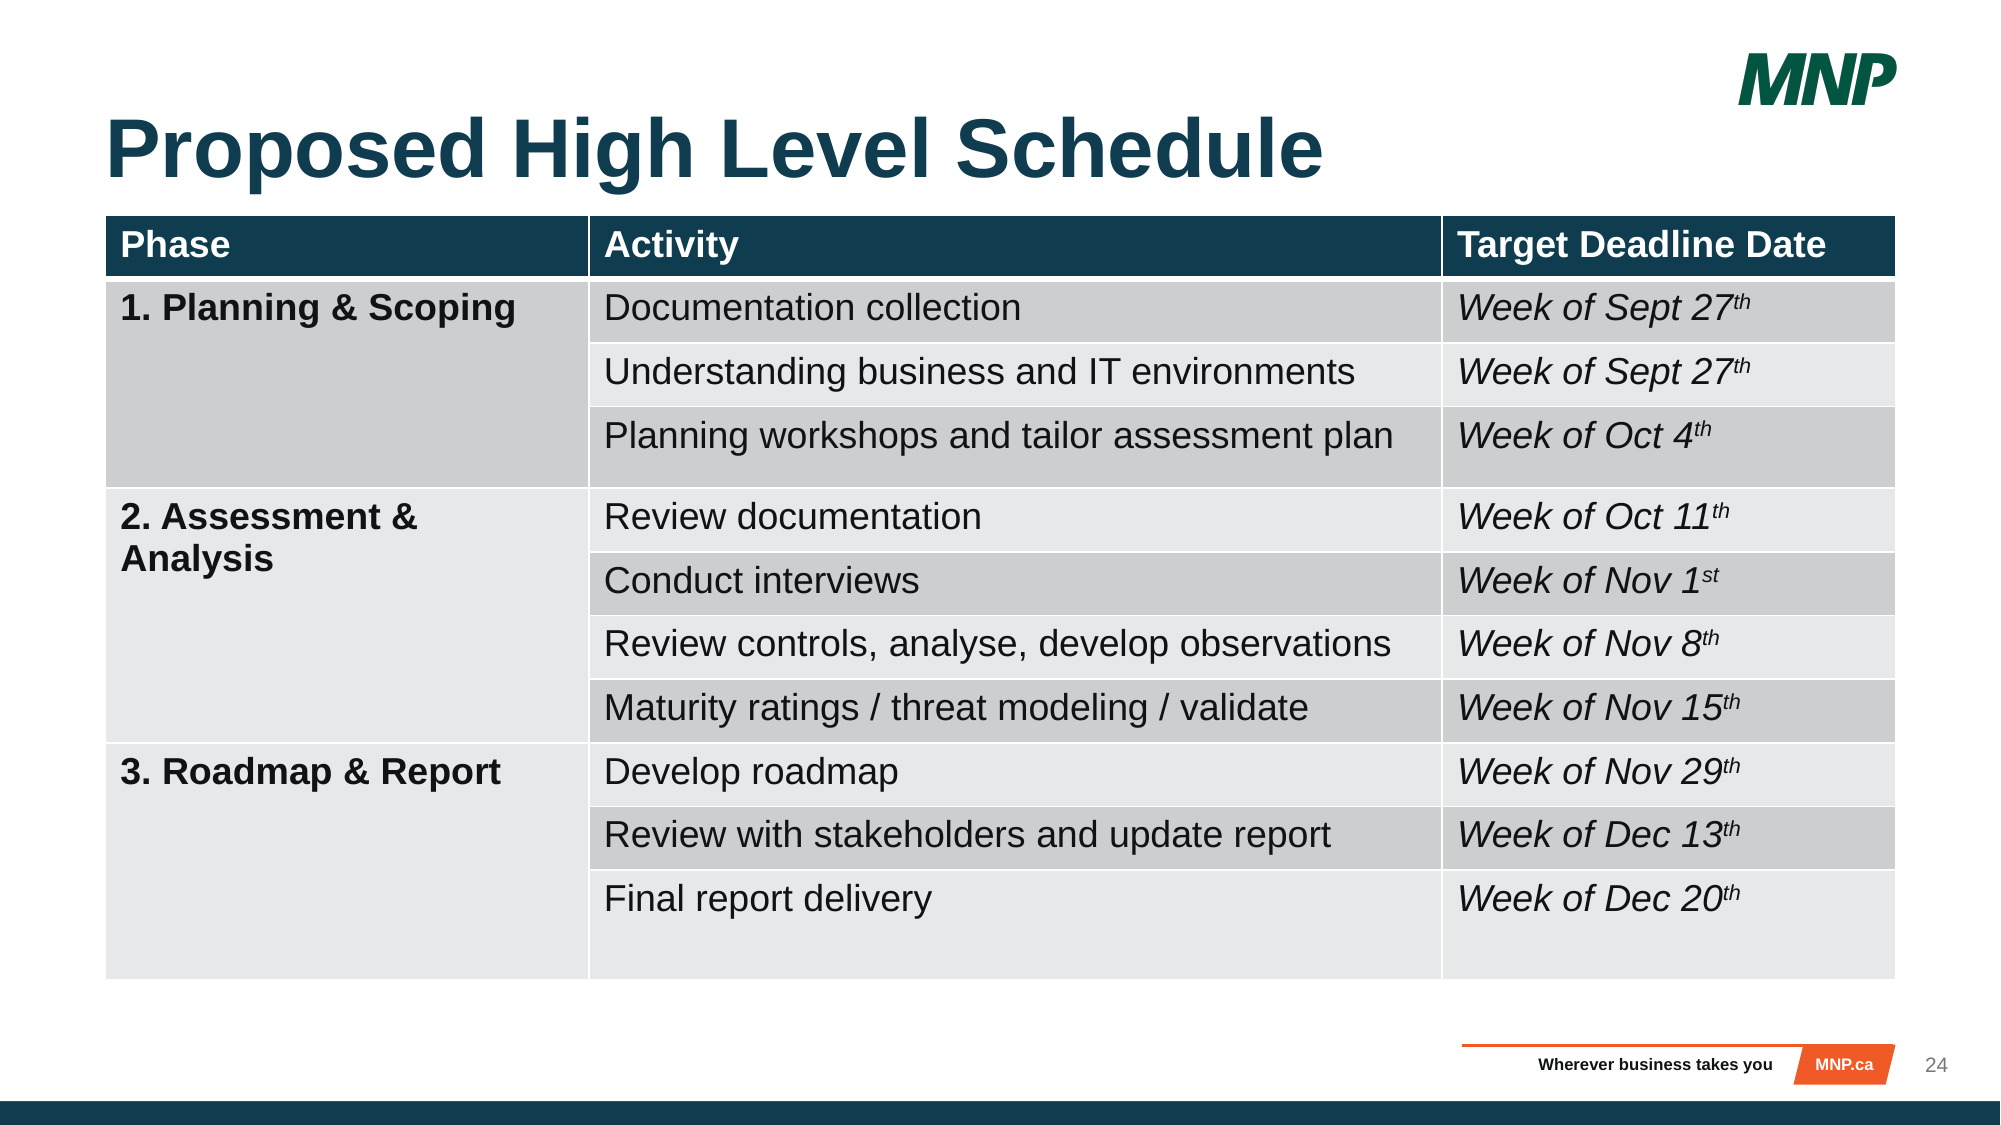

# Proposed High Level Schedule
| Phase | Activity | Target Deadline Date |
| --- | --- | --- |
| 1. Planning & Scoping | Documentation collection | Week of Sept 27th |
|  | Understanding business and IT environments | Week of Sept 27th |
|  | Planning workshops and tailor assessment plan | Week of Oct 4th |
| 2. Assessment & Analysis | Review documentation | Week of Oct 11th |
|  | Conduct interviews | Week of Nov 1st |
|  | Review controls, analyse, develop observations | Week of Nov 8th |
|  | Maturity ratings / threat modeling / validate | Week of Nov 15th |
| 3. Roadmap & Report | Develop roadmap | Week of Nov 29th |
|  | Review with stakeholders and update report | Week of Dec 13th |
|  | Final report delivery | Week of Dec 20th |
24